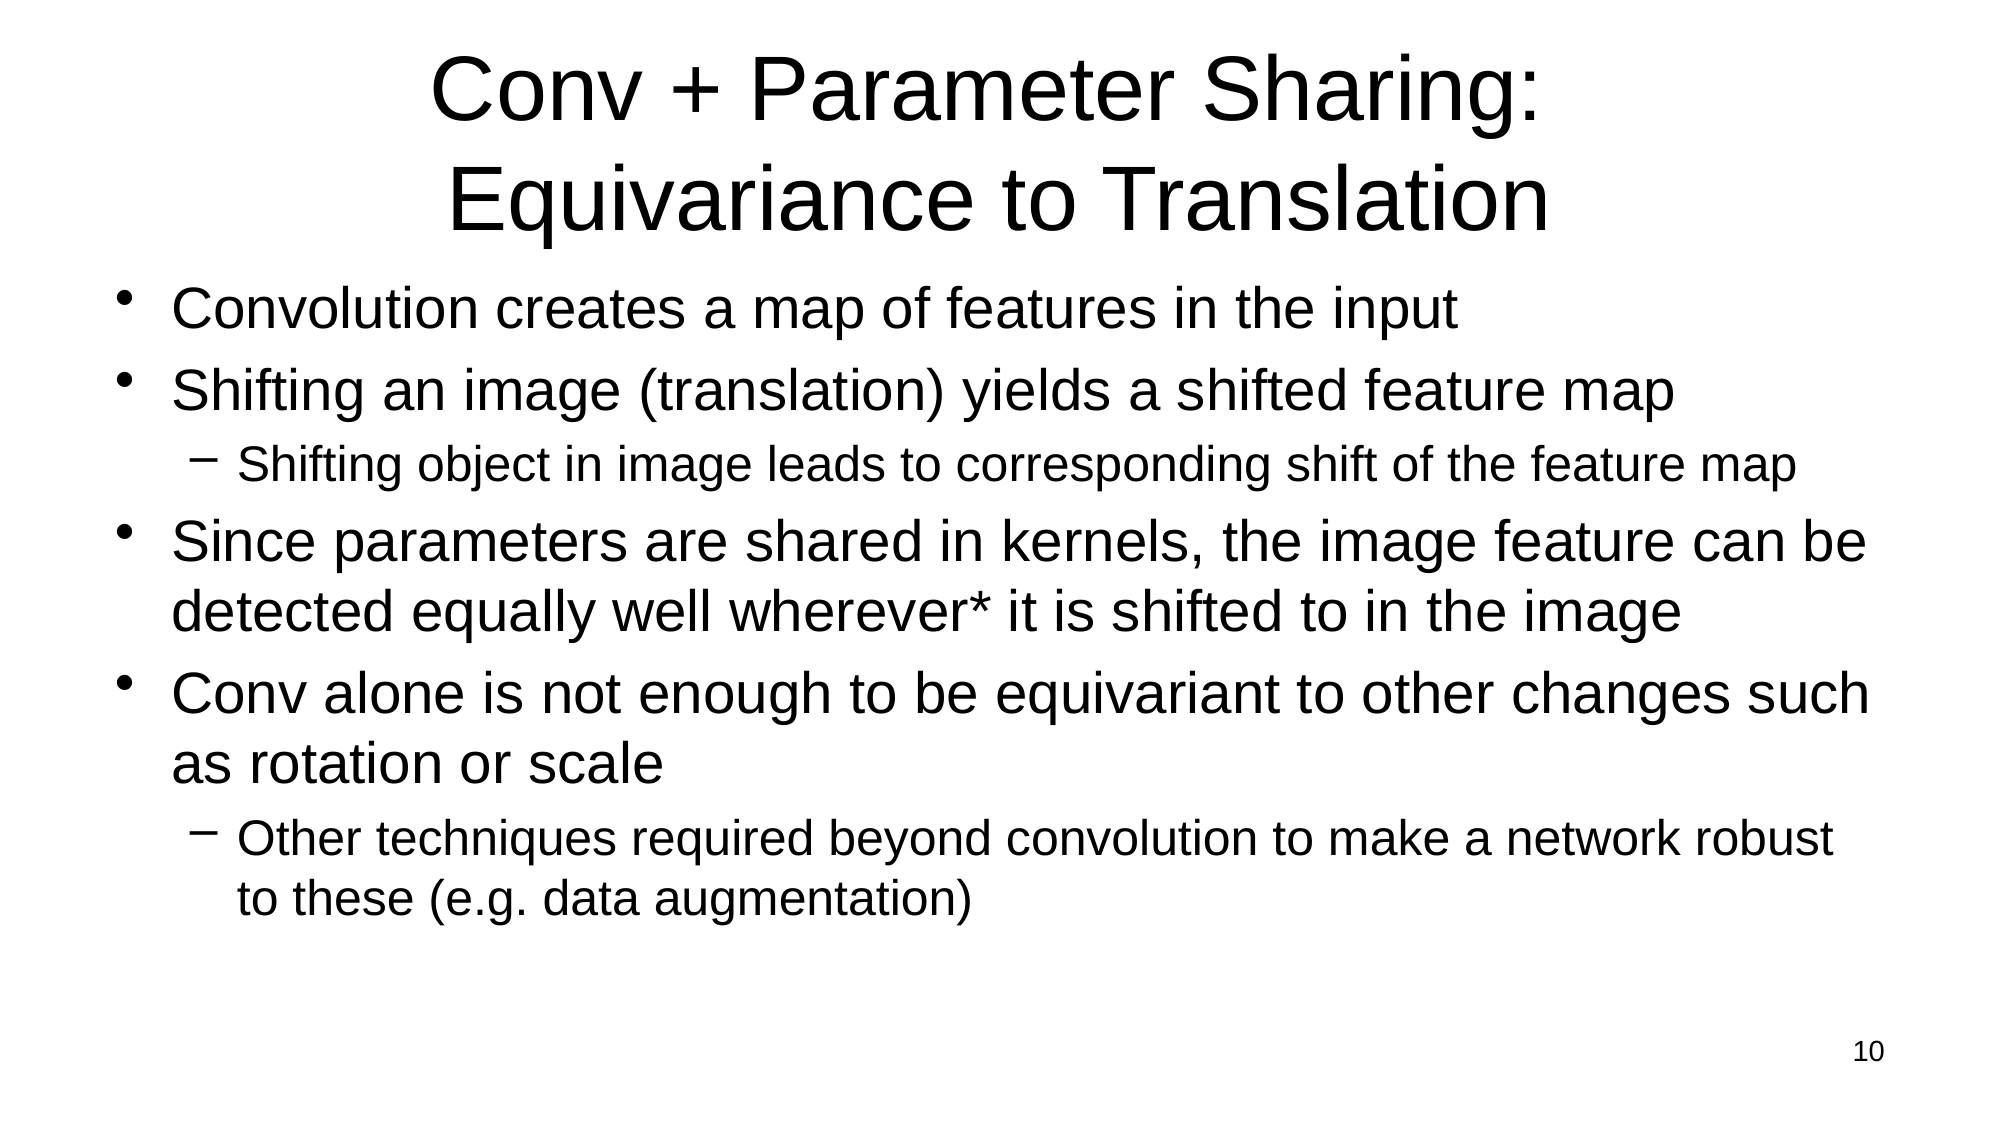

# Conv + Parameter Sharing: Equivariance to Translation
Convolution creates a map of features in the input
Shifting an image (translation) yields a shifted feature map
Shifting object in image leads to corresponding shift of the feature map
Since parameters are shared in kernels, the image feature can be detected equally well wherever* it is shifted to in the image
Conv alone is not enough to be equivariant to other changes such as rotation or scale
Other techniques required beyond convolution to make a network robust to these (e.g. data augmentation)
10